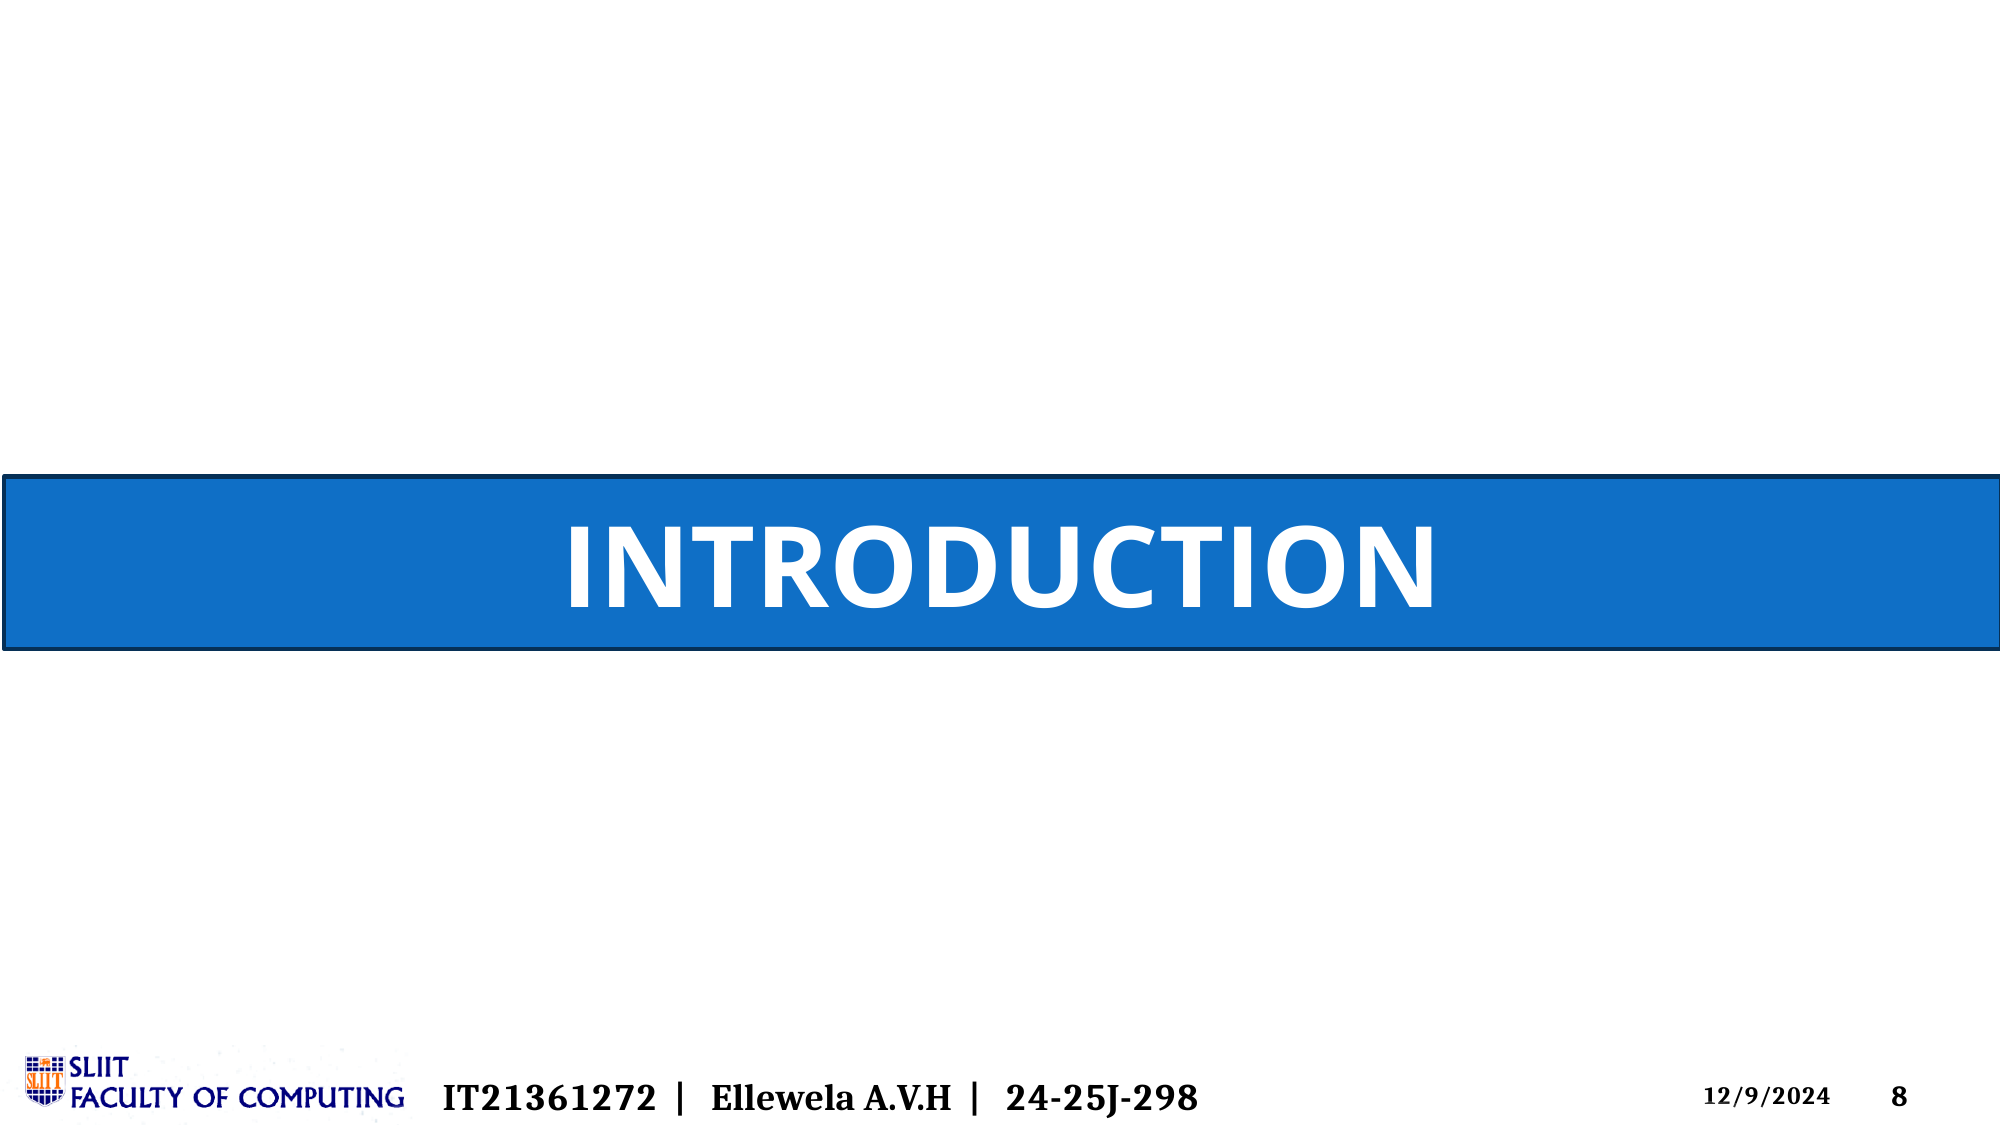

INTRODUCTION
IT21361272  |   Ellewela A.V.H  |   24-25J-298